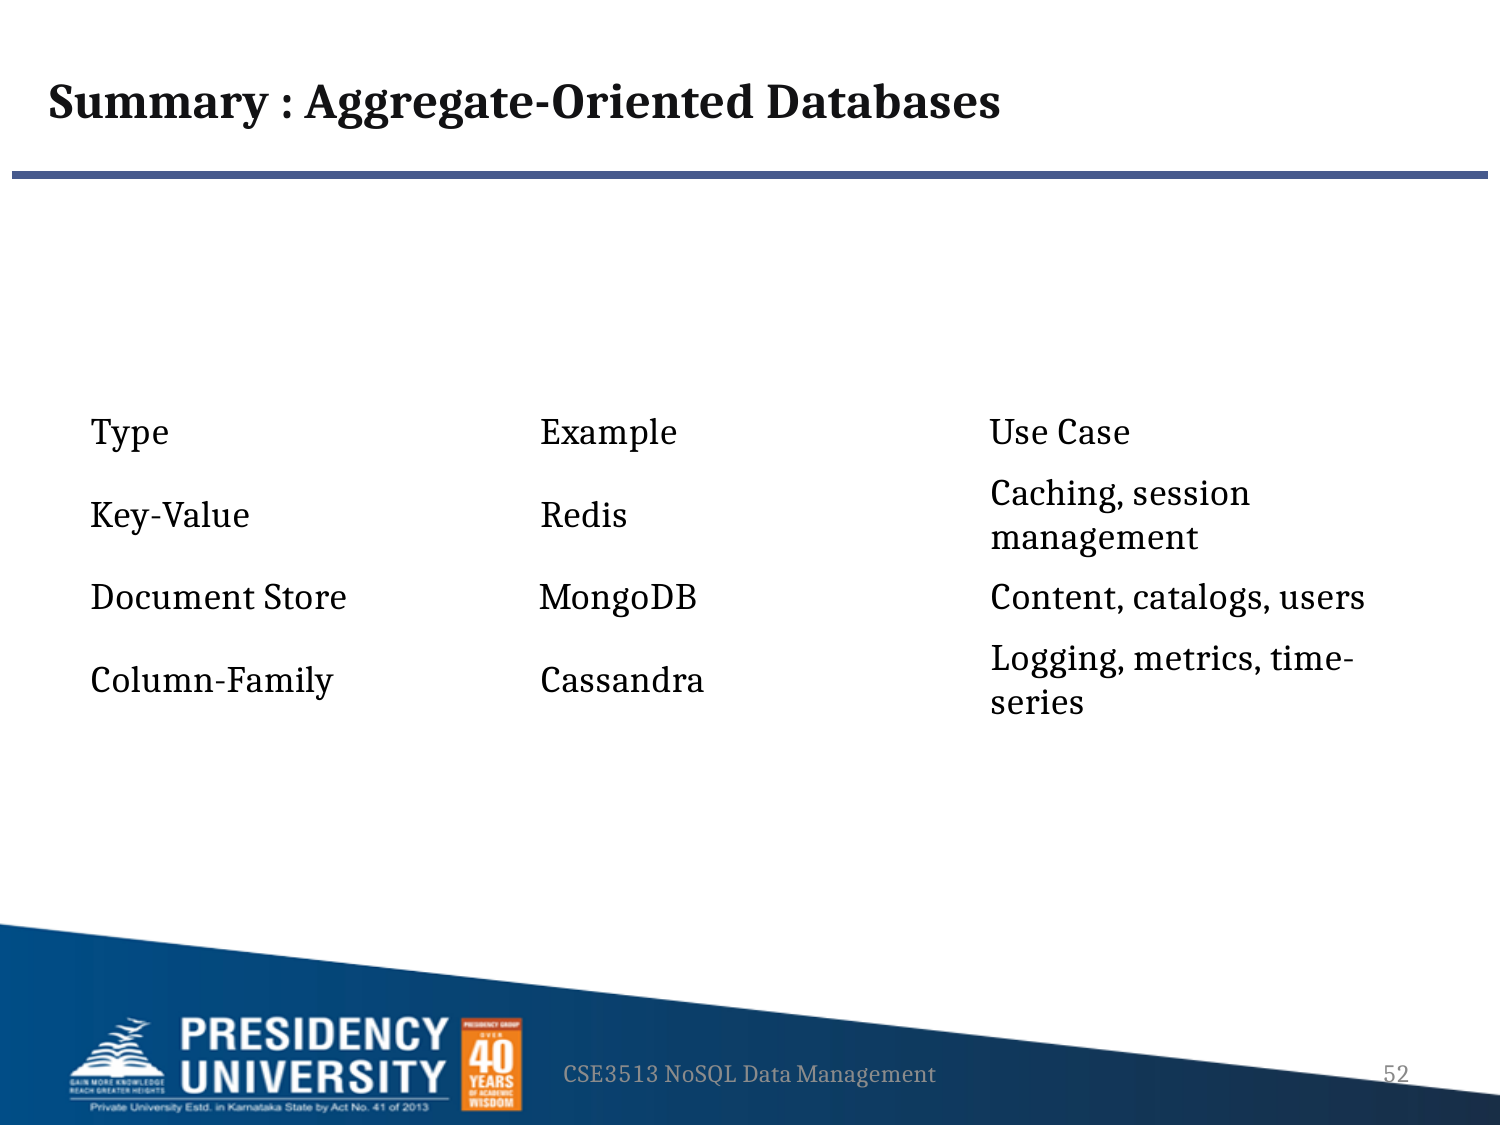

Summary : Aggregate-Oriented Databases
| Type | Example | Use Case |
| --- | --- | --- |
| Key-Value | Redis | Caching, session management |
| Document Store | MongoDB | Content, catalogs, users |
| Column-Family | Cassandra | Logging, metrics, time-series |
CSE3513 NoSQL Data Management
52